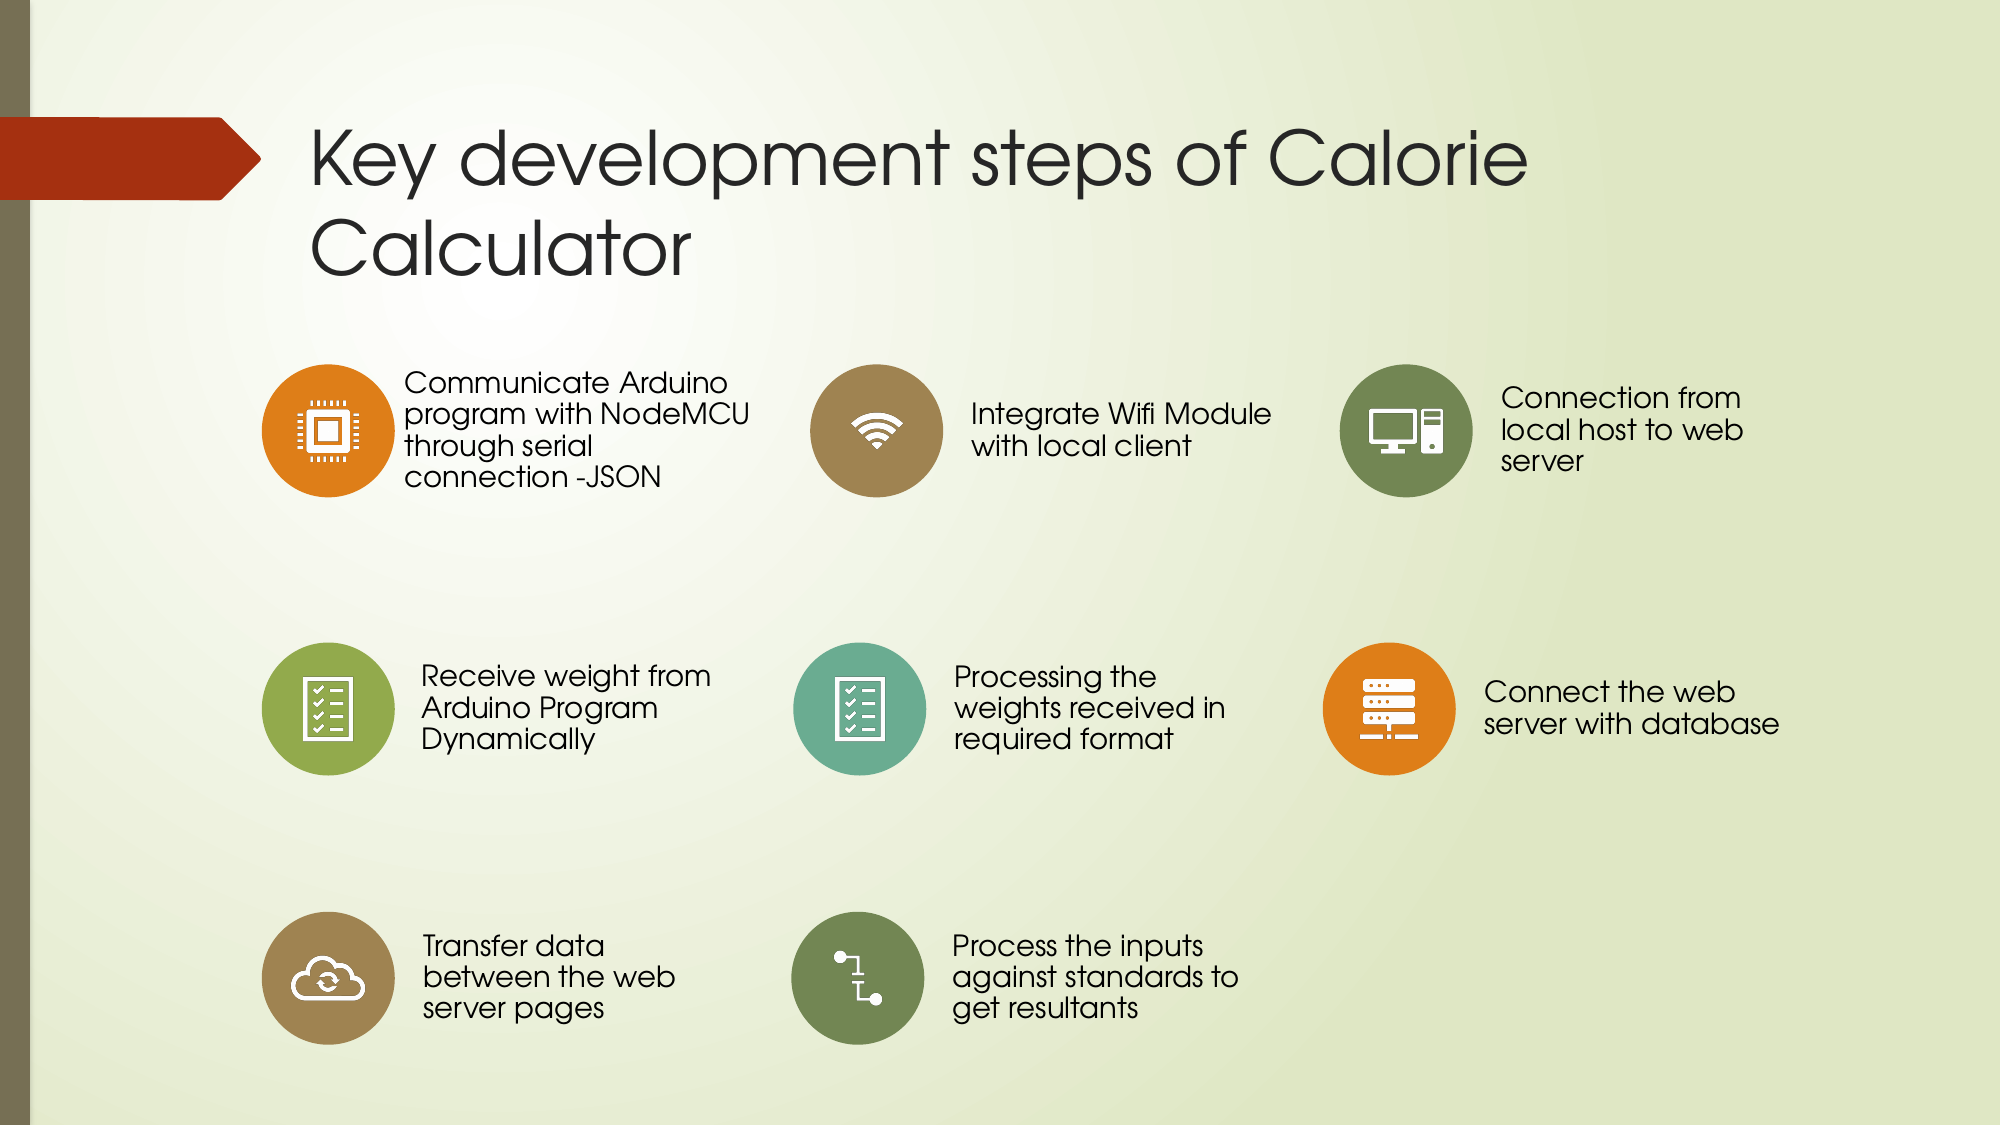

# Key development steps of Calorie Calculator

Communicate Arduino program with NodeMCU through serial connection -JSON
Integrate Wifi Module with local client
Connection from local host to web server
Receive weight from Arduino Program Dynamically
Processing the weights received in required format
Connect the web server with database
Transfer data between the web server pages
Process the inputs against standards to get resultants